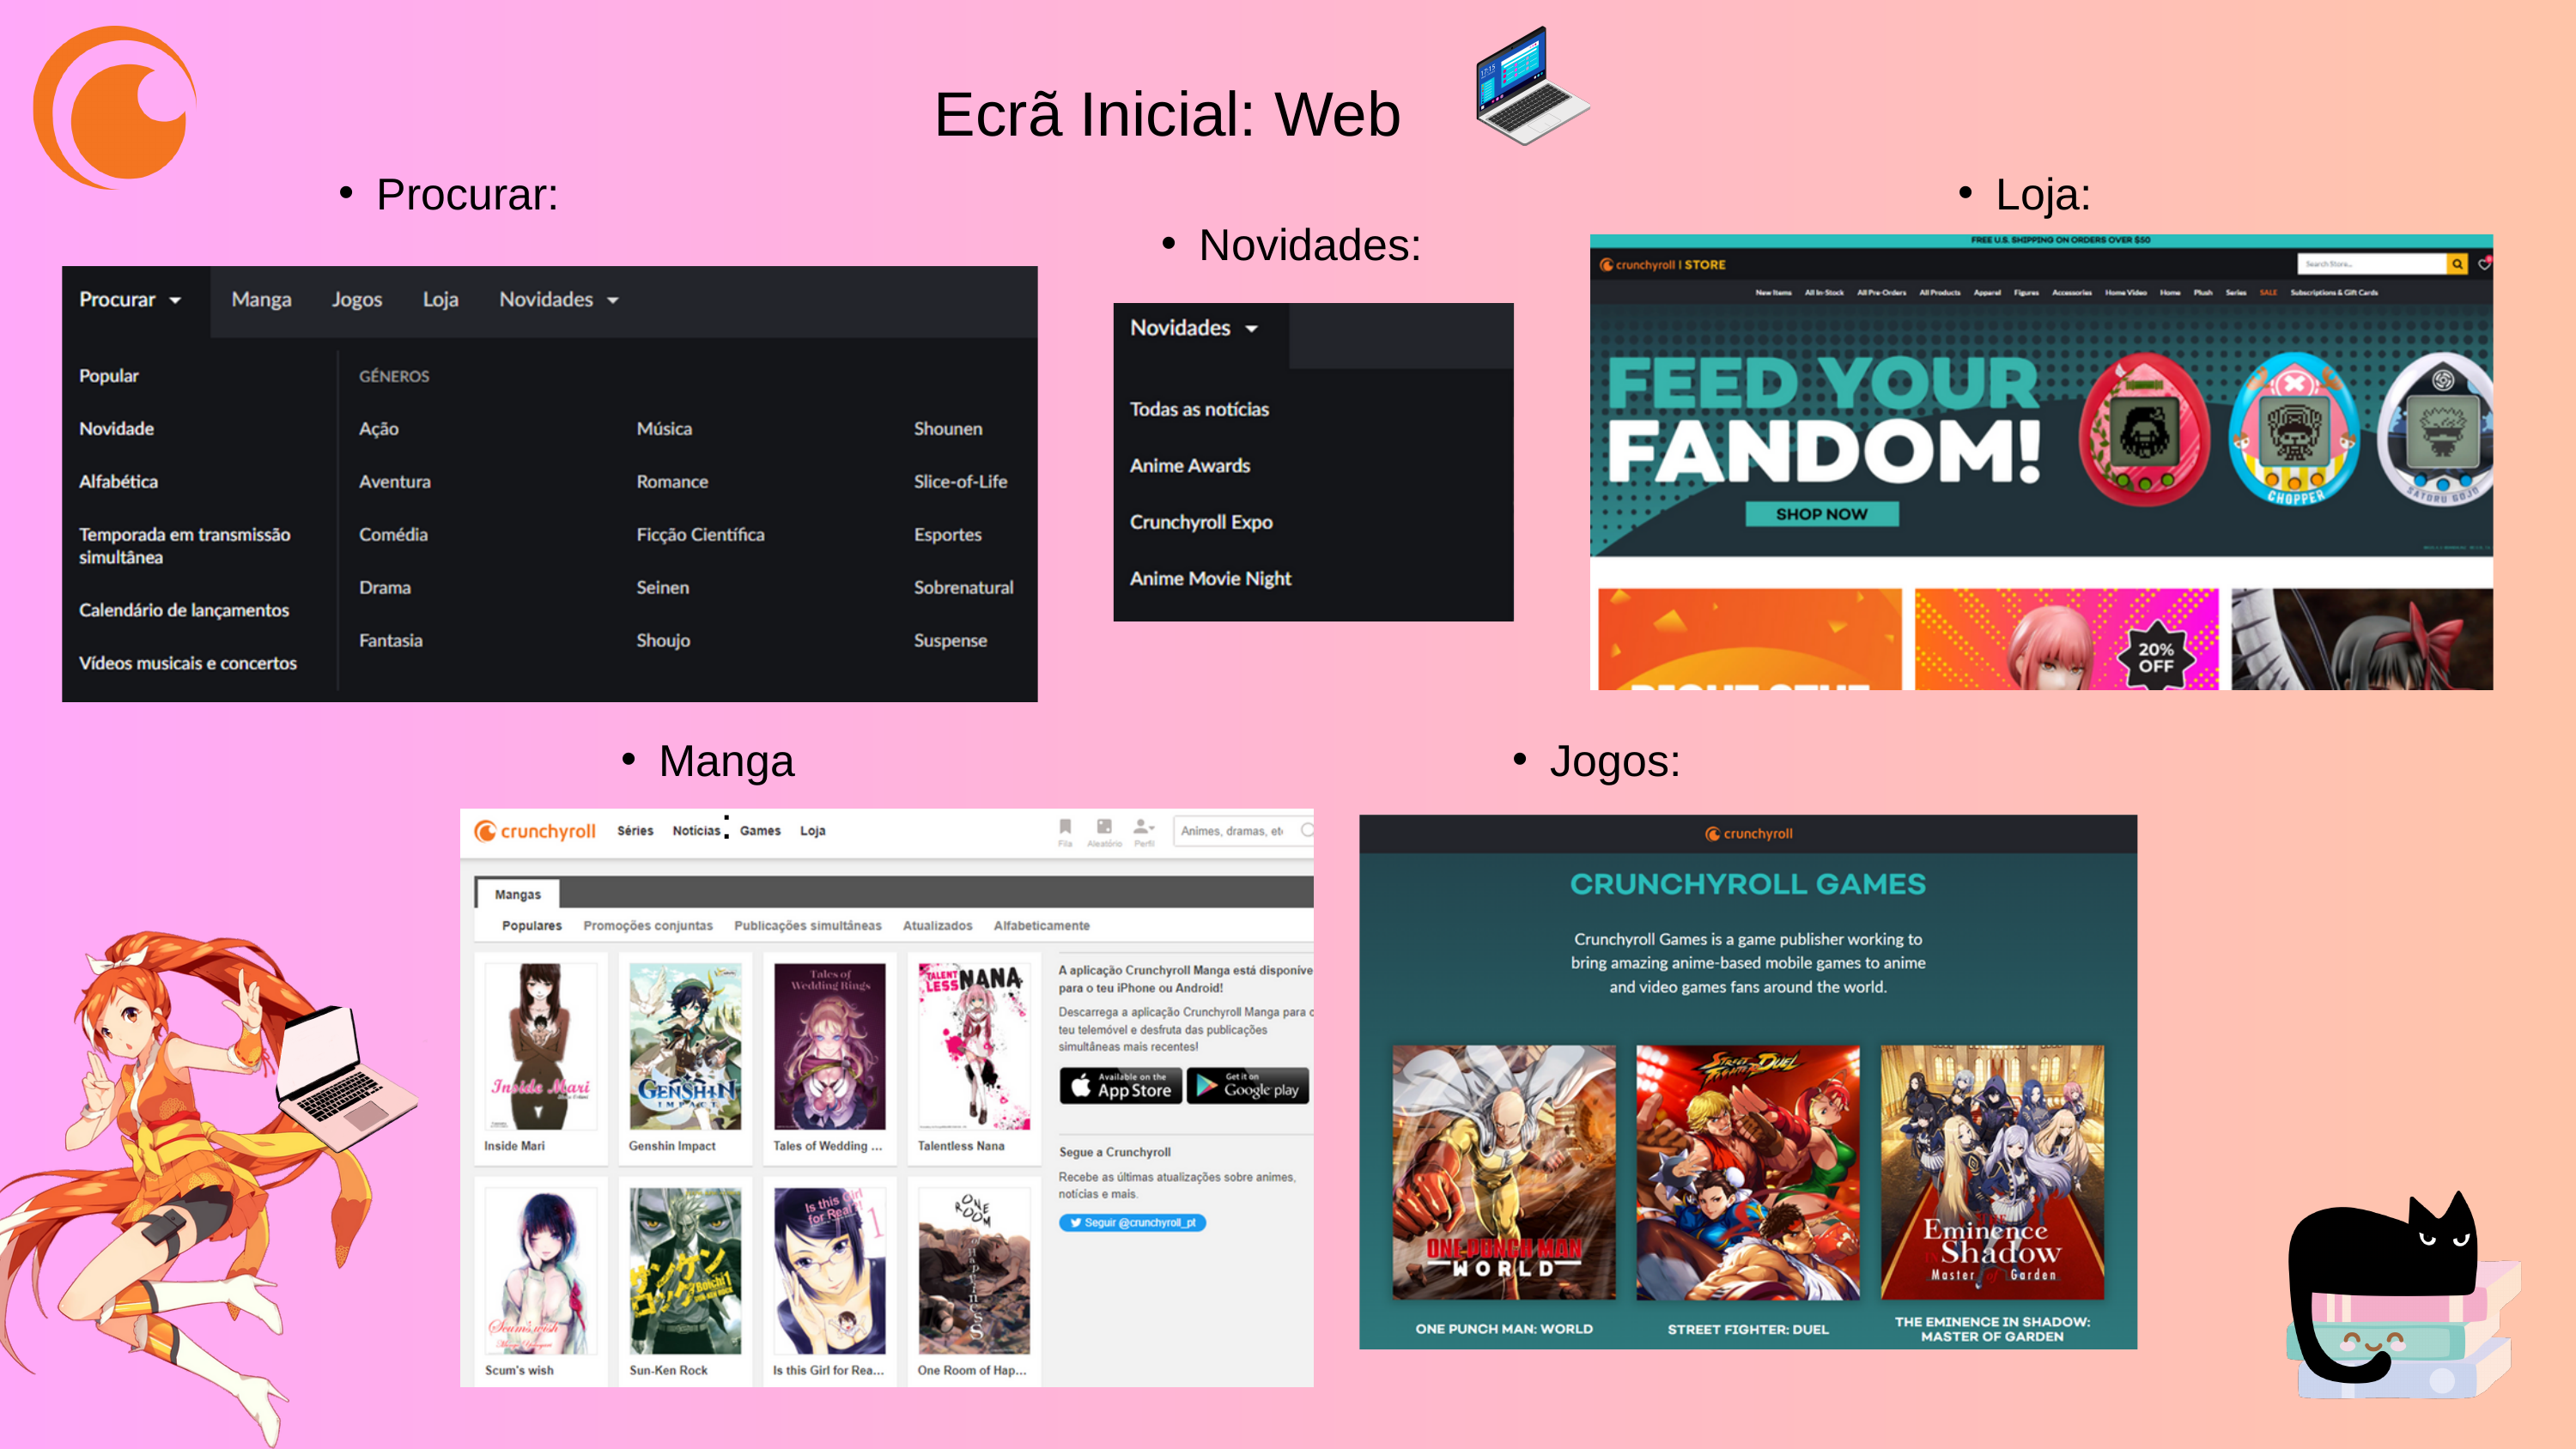

Ecrã Inicial: Web
Procurar:
Loja:
Novidades:

Manga:
Jogos: